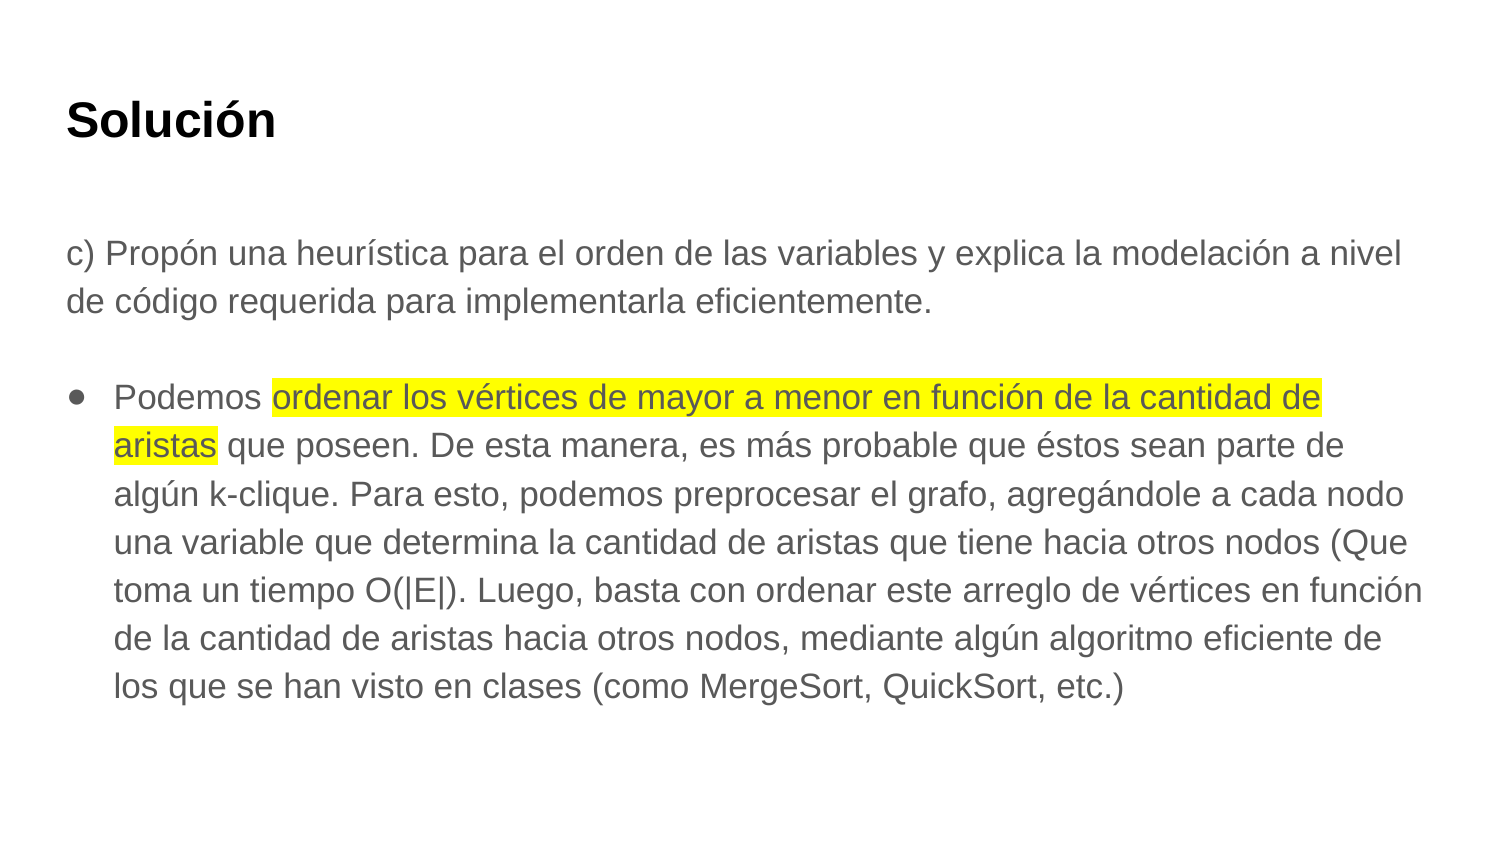

# Solución

c) Propón una heurística para el orden de las variables y explica la modelación a nivel de código requerida para implementarla eficientemente.

Podemos ordenar los vértices de mayor a menor en función de la cantidad de aristas que poseen. De esta manera, es más probable que éstos sean parte de algún k-clique. Para esto, podemos preprocesar el grafo, agregándole a cada nodo una variable que determina la cantidad de aristas que tiene hacia otros nodos (Que toma un tiempo O(|E|). Luego, basta con ordenar este arreglo de vértices en función de la cantidad de aristas hacia otros nodos, mediante algún algoritmo eficiente de los que se han visto en clases (como MergeSort, QuickSort, etc.)